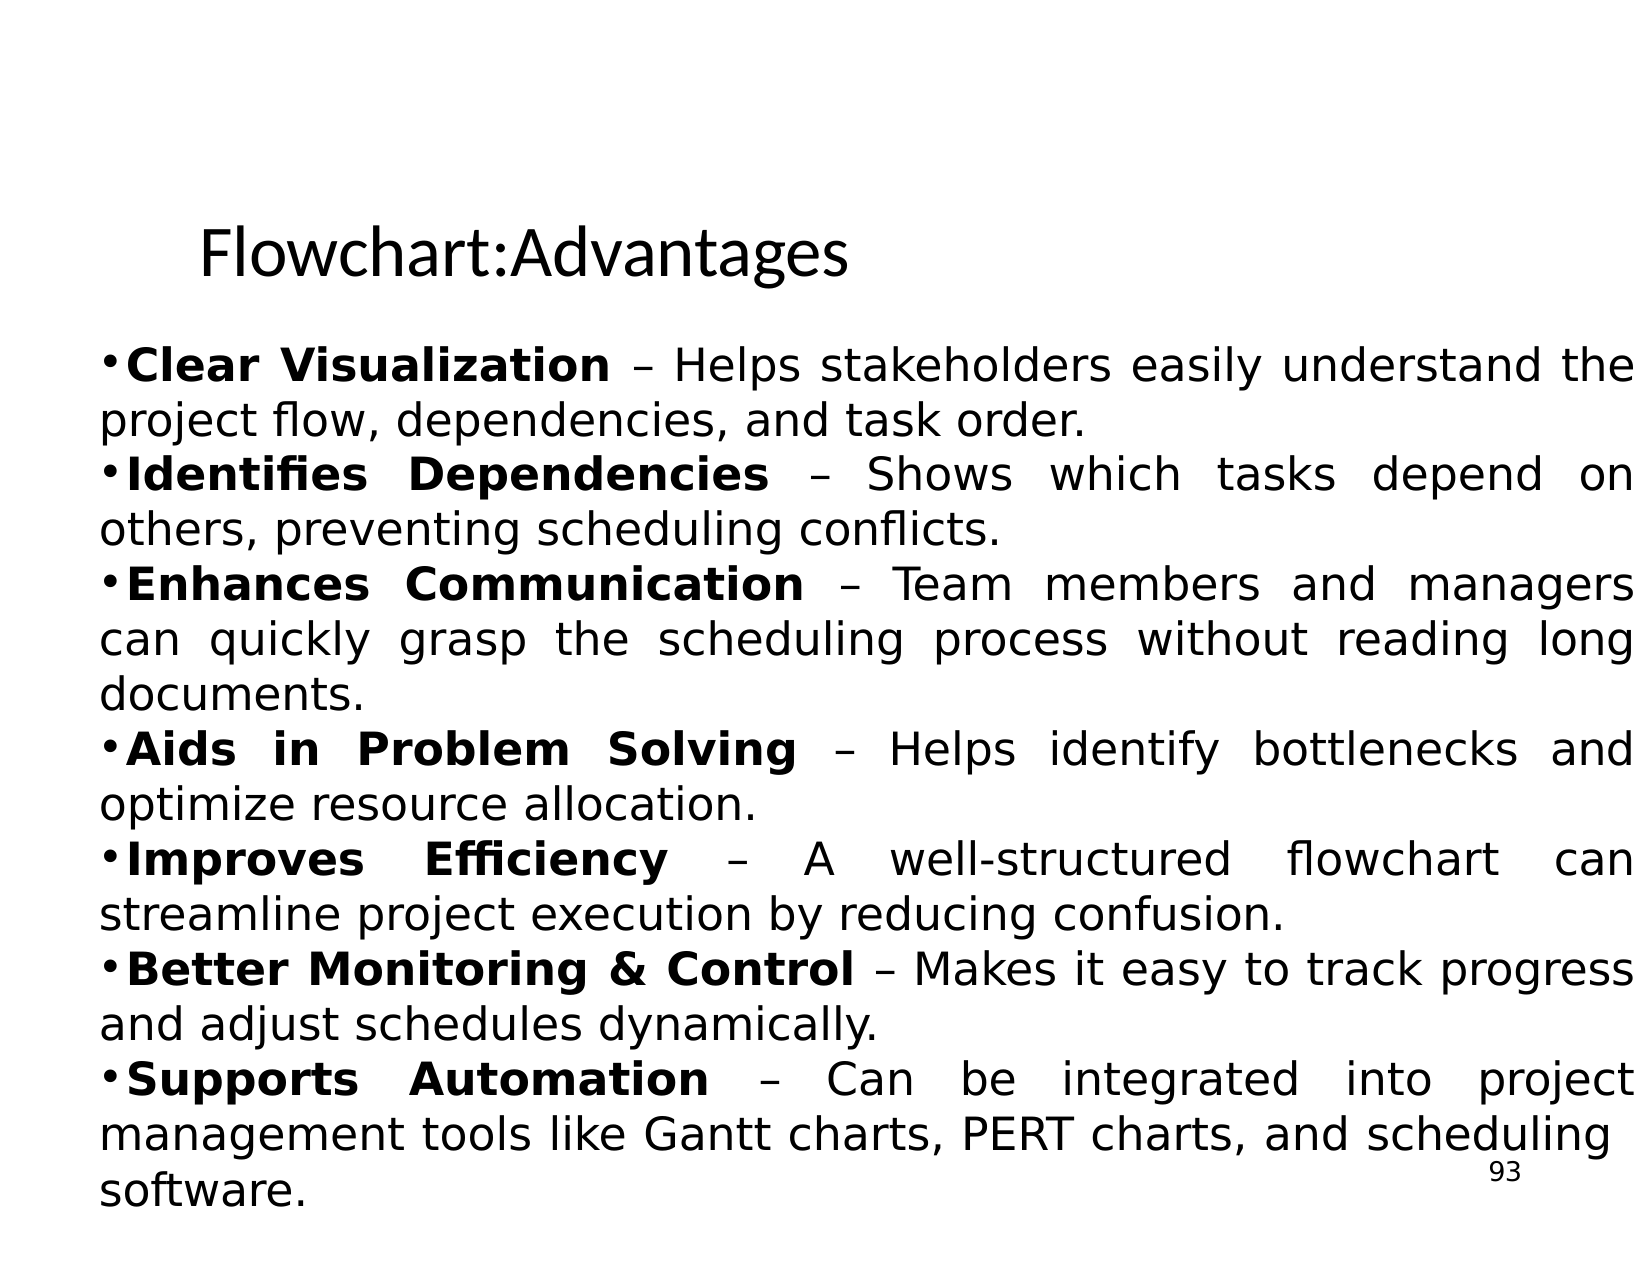

# Flowchart:Advantages
	Clear Visualization – Helps stakeholders easily understand the project flow, dependencies, and task order.
	Identifies  Dependencies  –  Shows  which  tasks  depend  on others, preventing scheduling conflicts.
	Enhances  Communication  –  Team  members  and  managers can quickly grasp the scheduling process without reading long documents.
	Aids  in  Problem  Solving  –  Helps  identify  bottlenecks  and optimize resource allocation.
	Improves  Efficiency  –  A  well-structured  flowchart  can streamline project execution by reducing confusion.
	Better Monitoring & Control – Makes it easy to track progress and adjust schedules dynamically.
	Supports  Automation  –  Can  be  integrated  into  project management tools like Gantt charts, PERT charts, and scheduling
93
software.